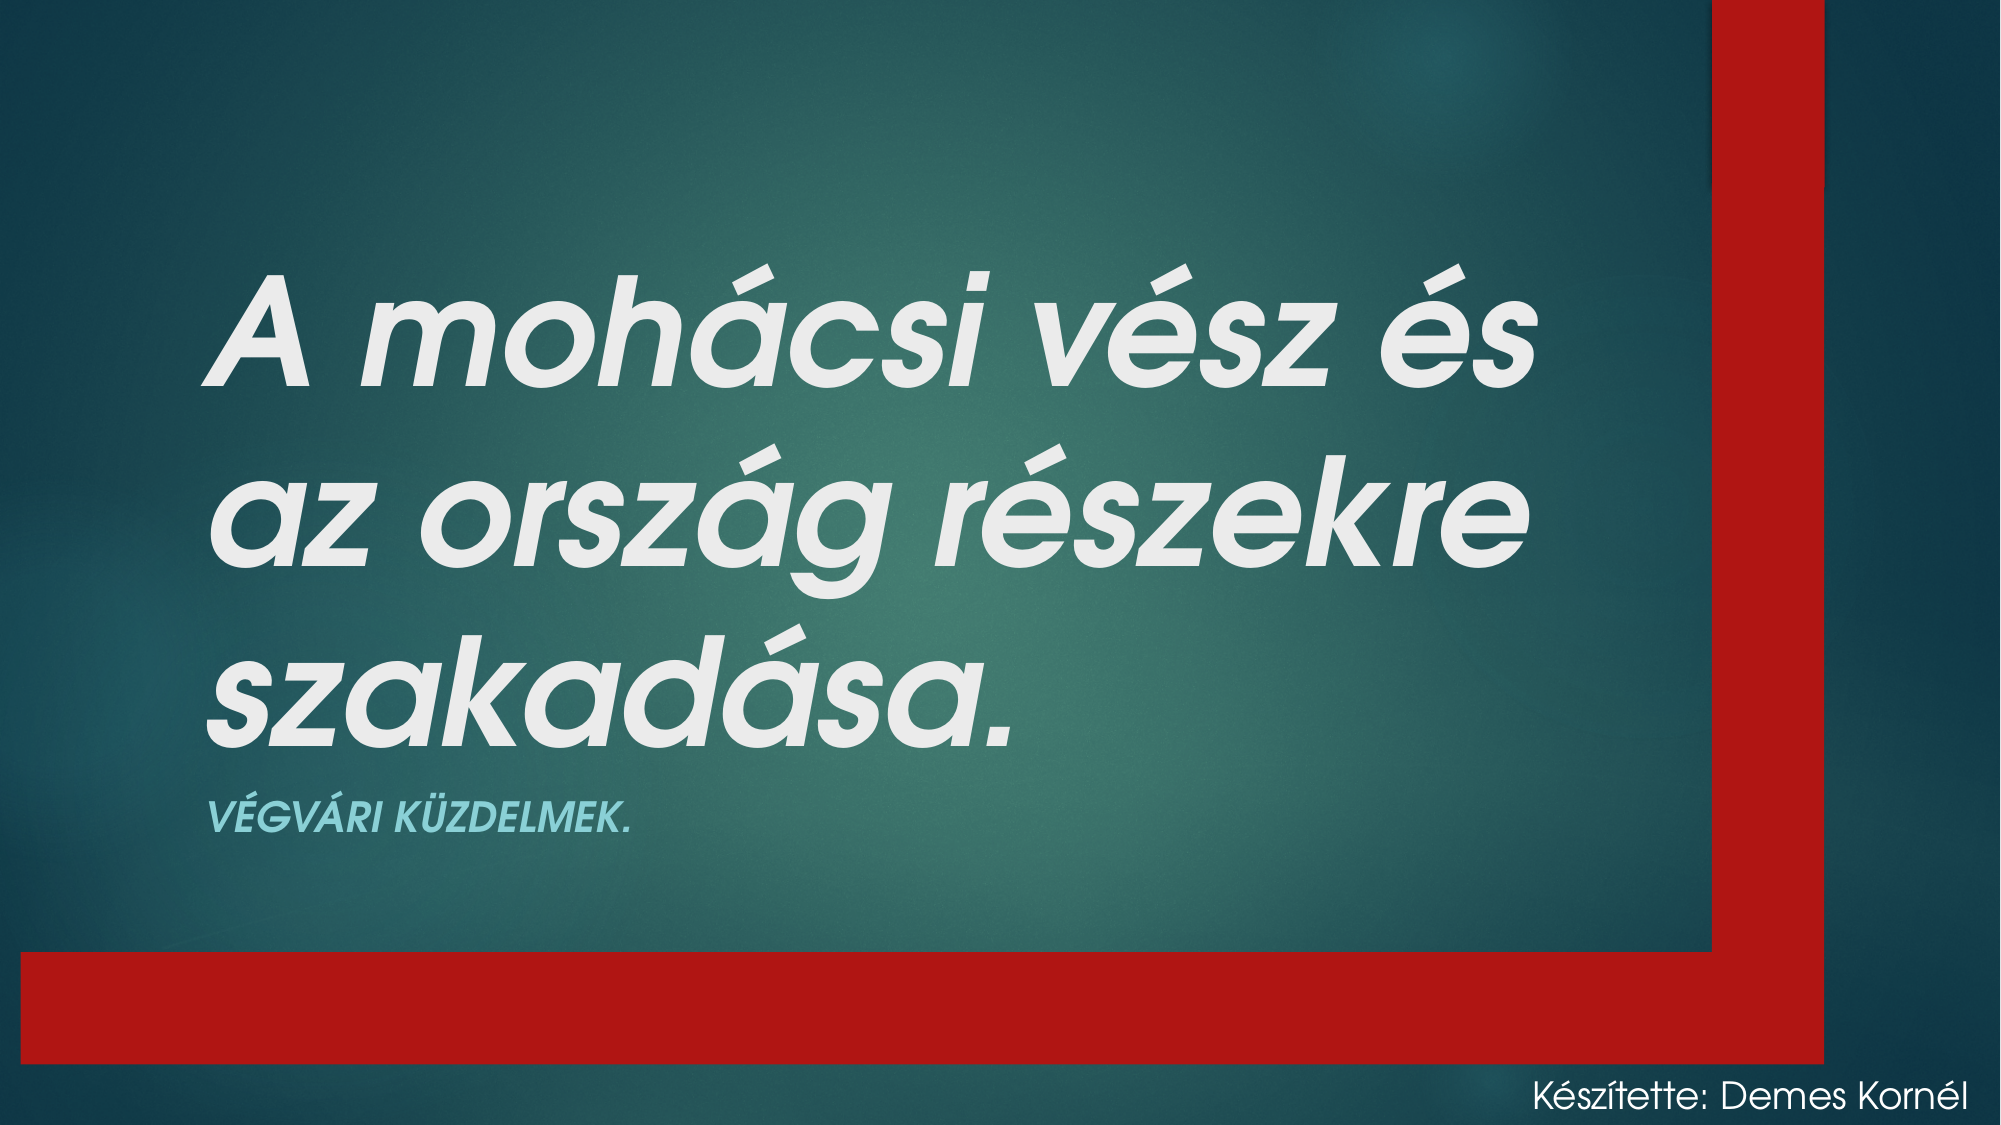

# A mohácsi vész és az ország részekre szakadása.
Végvári küzdelmek.

Készítette: Demes Kornél